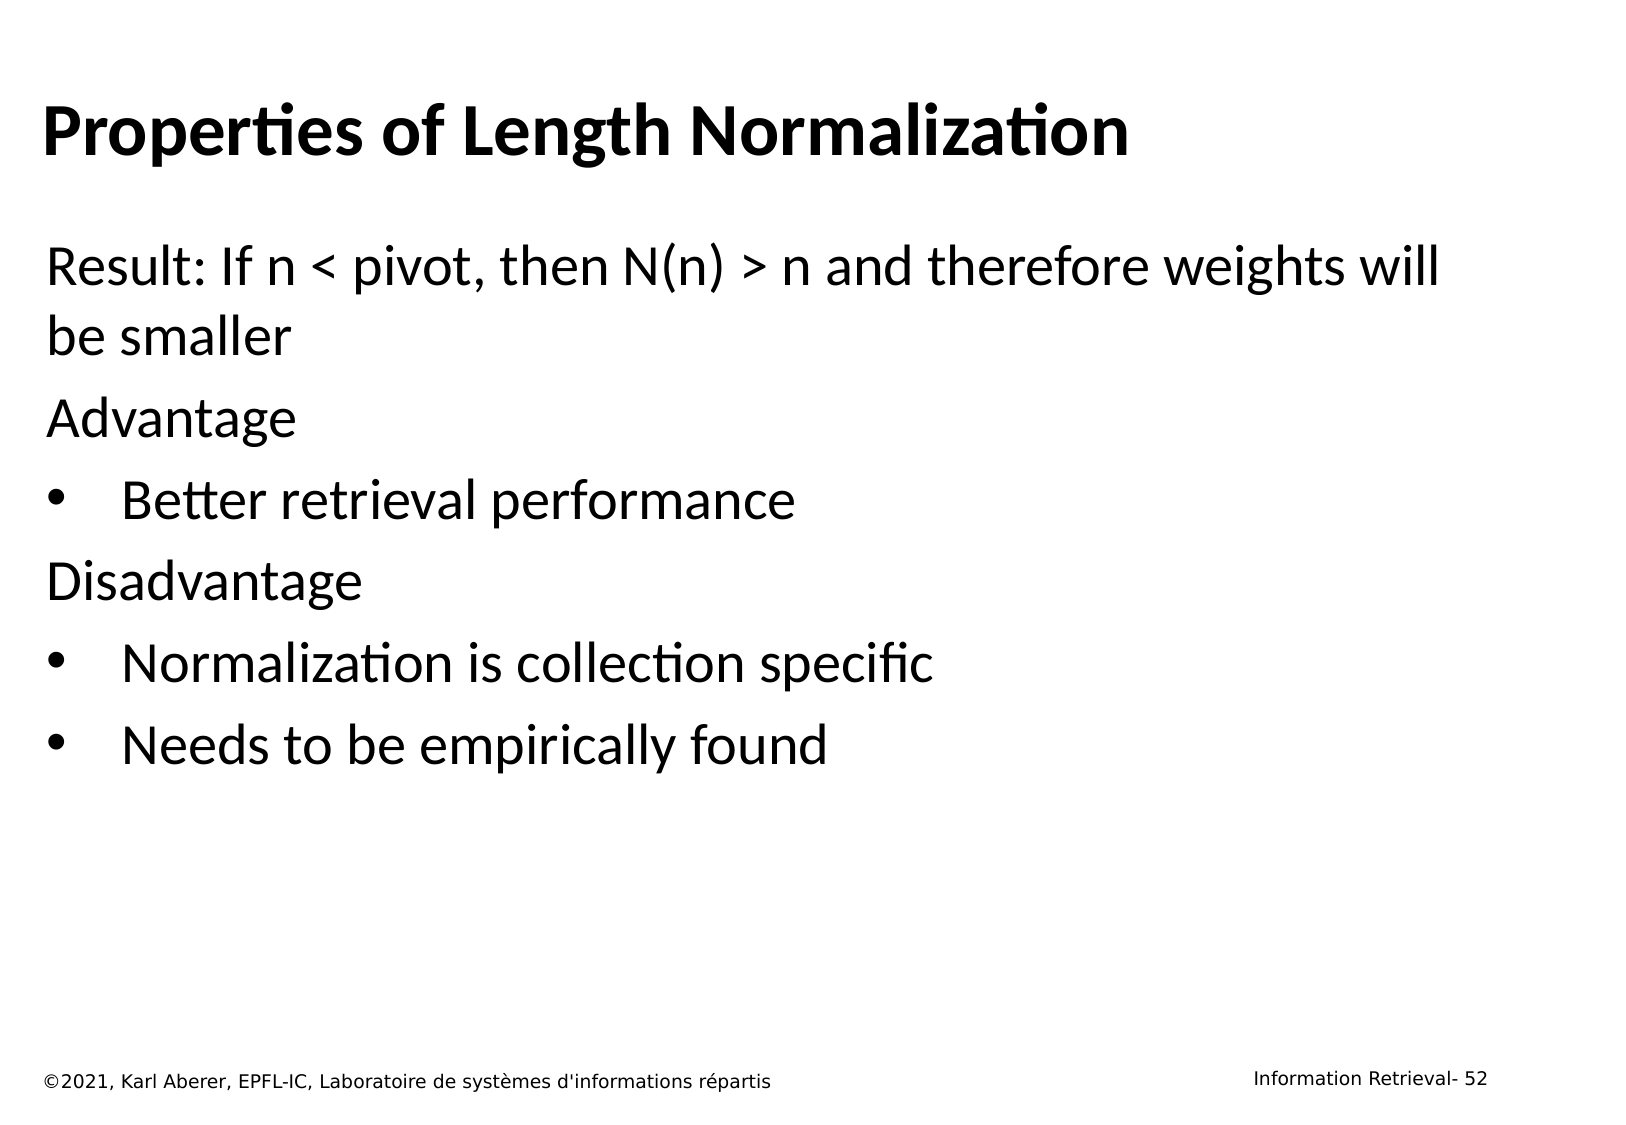

# Properties of Length Normalization
Result: If n < pivot, then N(n) > n and therefore weights will be smaller
Advantage
Better retrieval performance
Disadvantage
Normalization is collection specific
Needs to be empirically found
©2021, Karl Aberer, EPFL-IC, Laboratoire de systèmes d'informations répartis